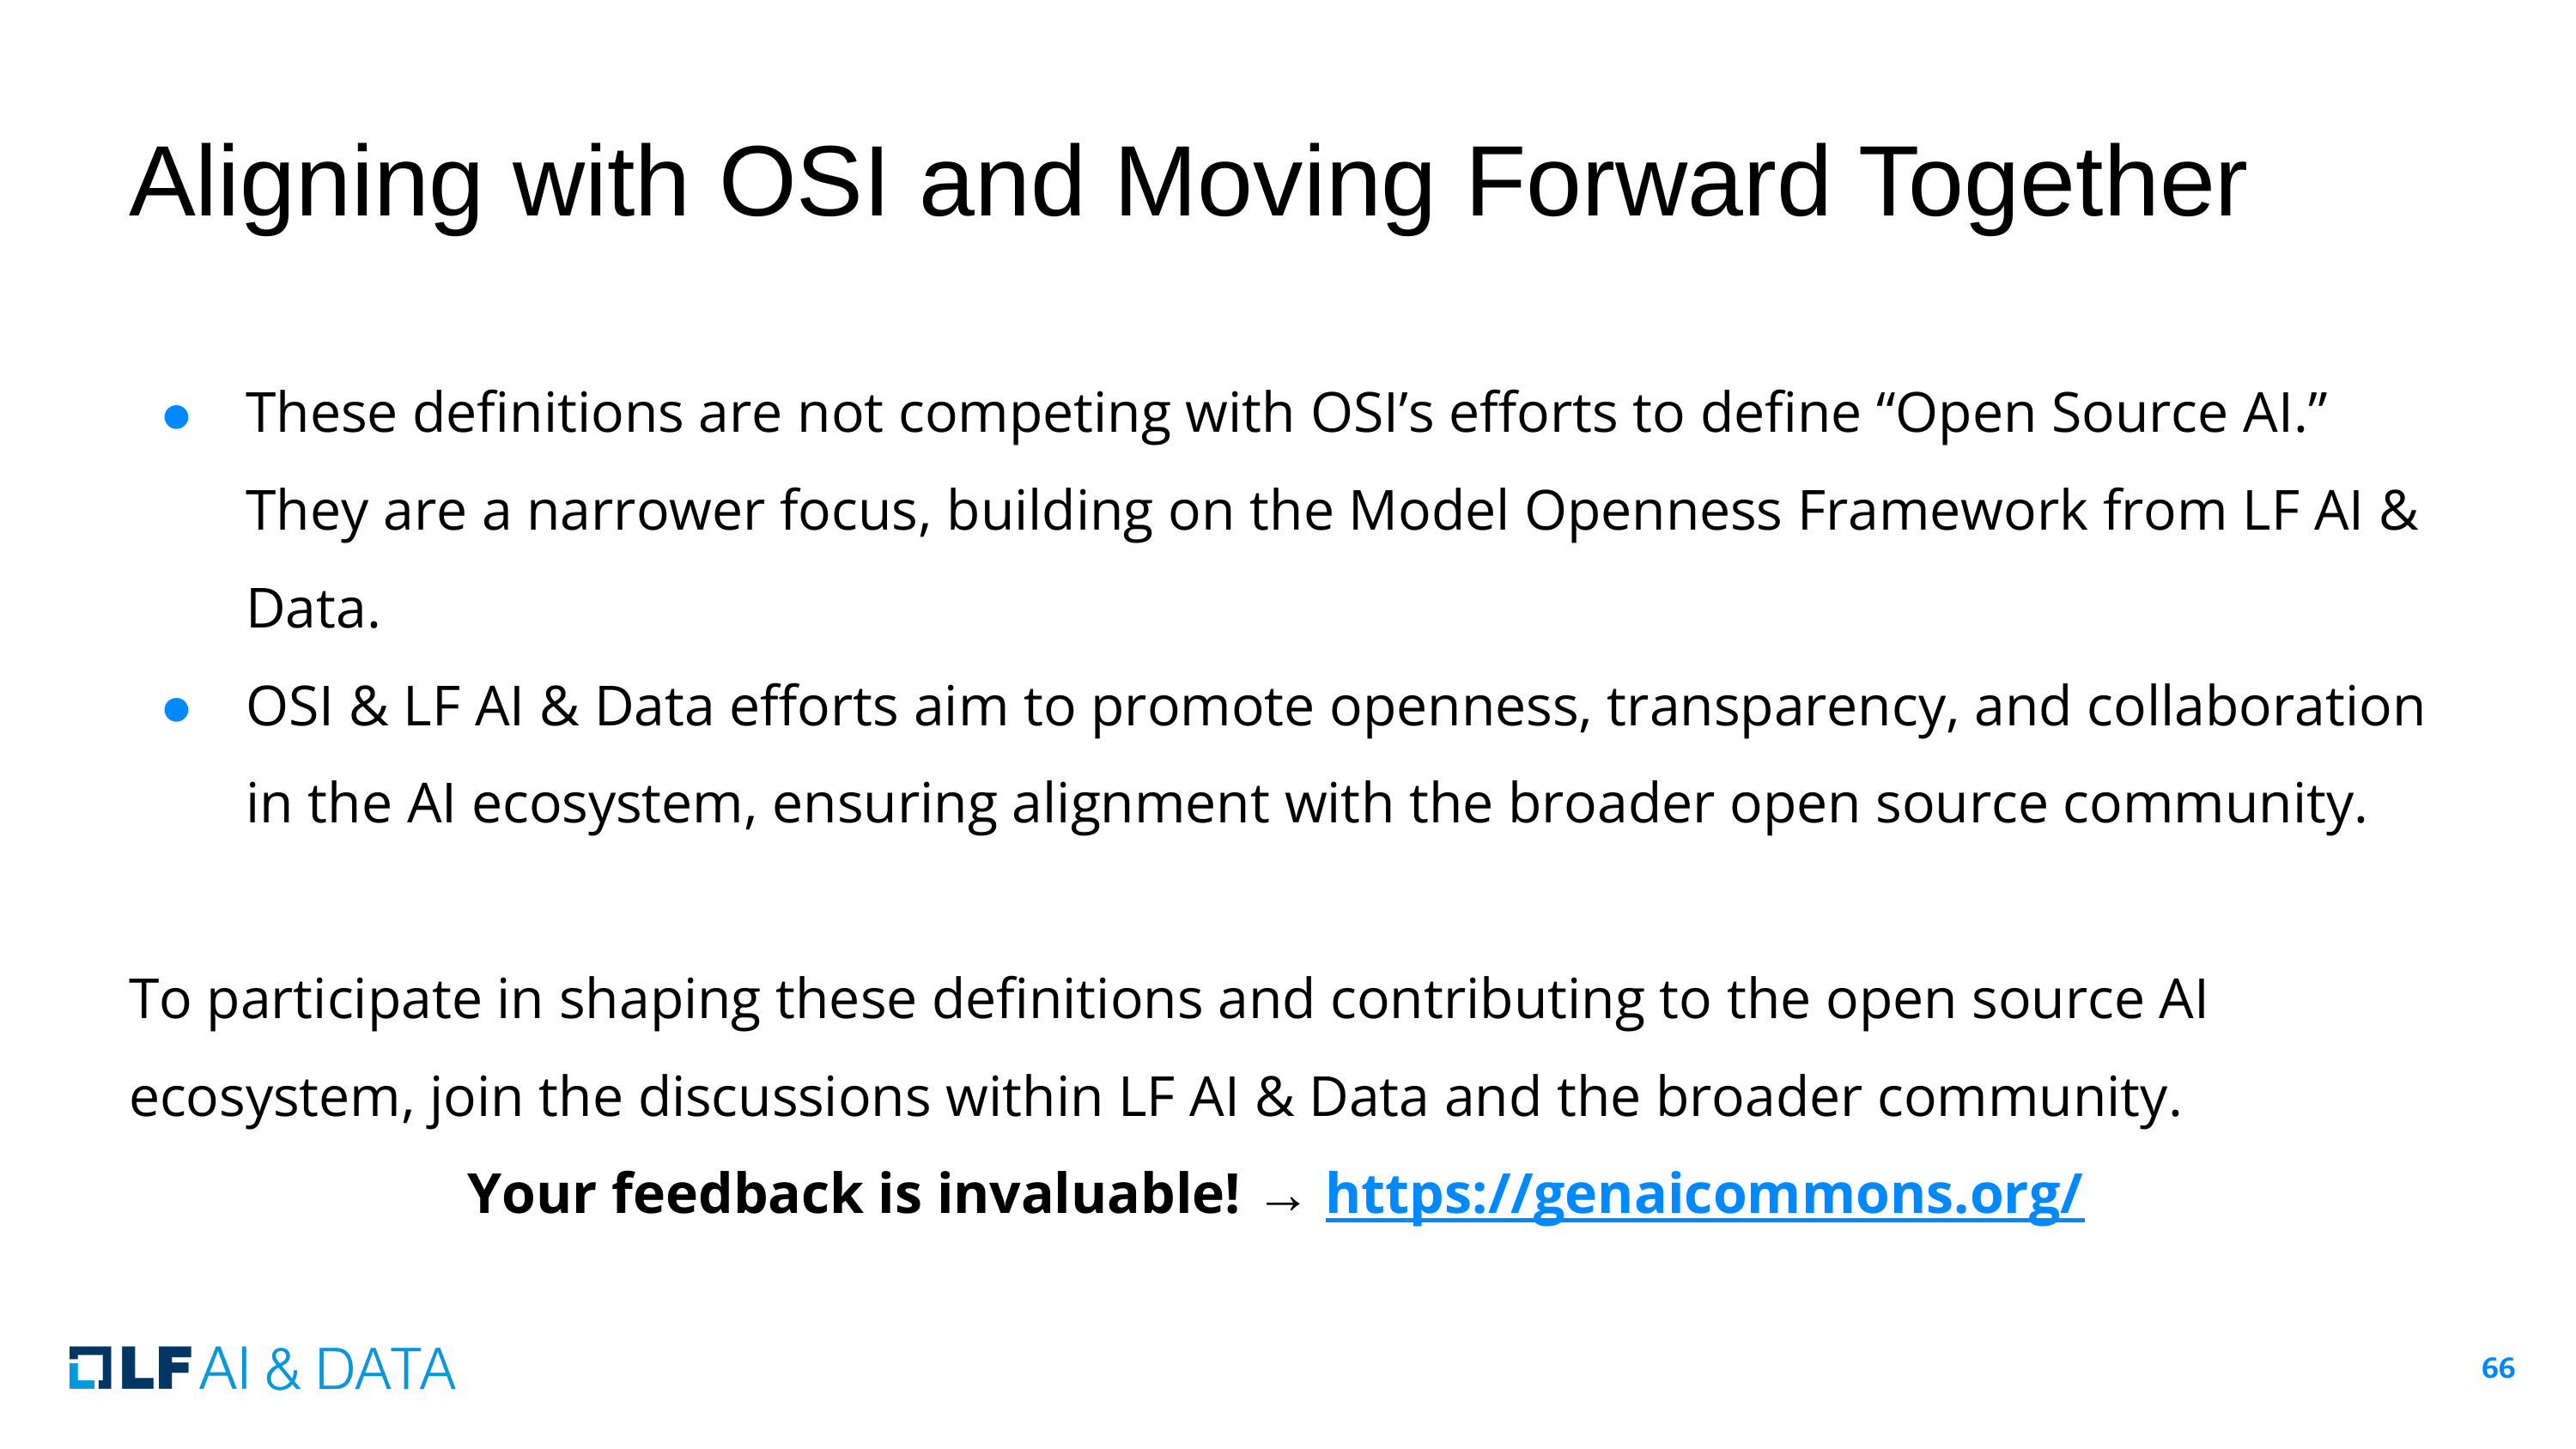

# Aligning with OSI and Moving Forward Together
These definitions are not competing with OSI’s efforts to define “Open Source AI.” They are a narrower focus, building on the Model Openness Framework from LF AI & Data.
OSI & LF AI & Data efforts aim to promote openness, transparency, and collaboration in the AI ecosystem, ensuring alignment with the broader open source community.

To participate in shaping these definitions and contributing to the open source AI ecosystem, join the discussions within LF AI & Data and the broader community.
Your feedback is invaluable! → https://genaicommons.org/
66